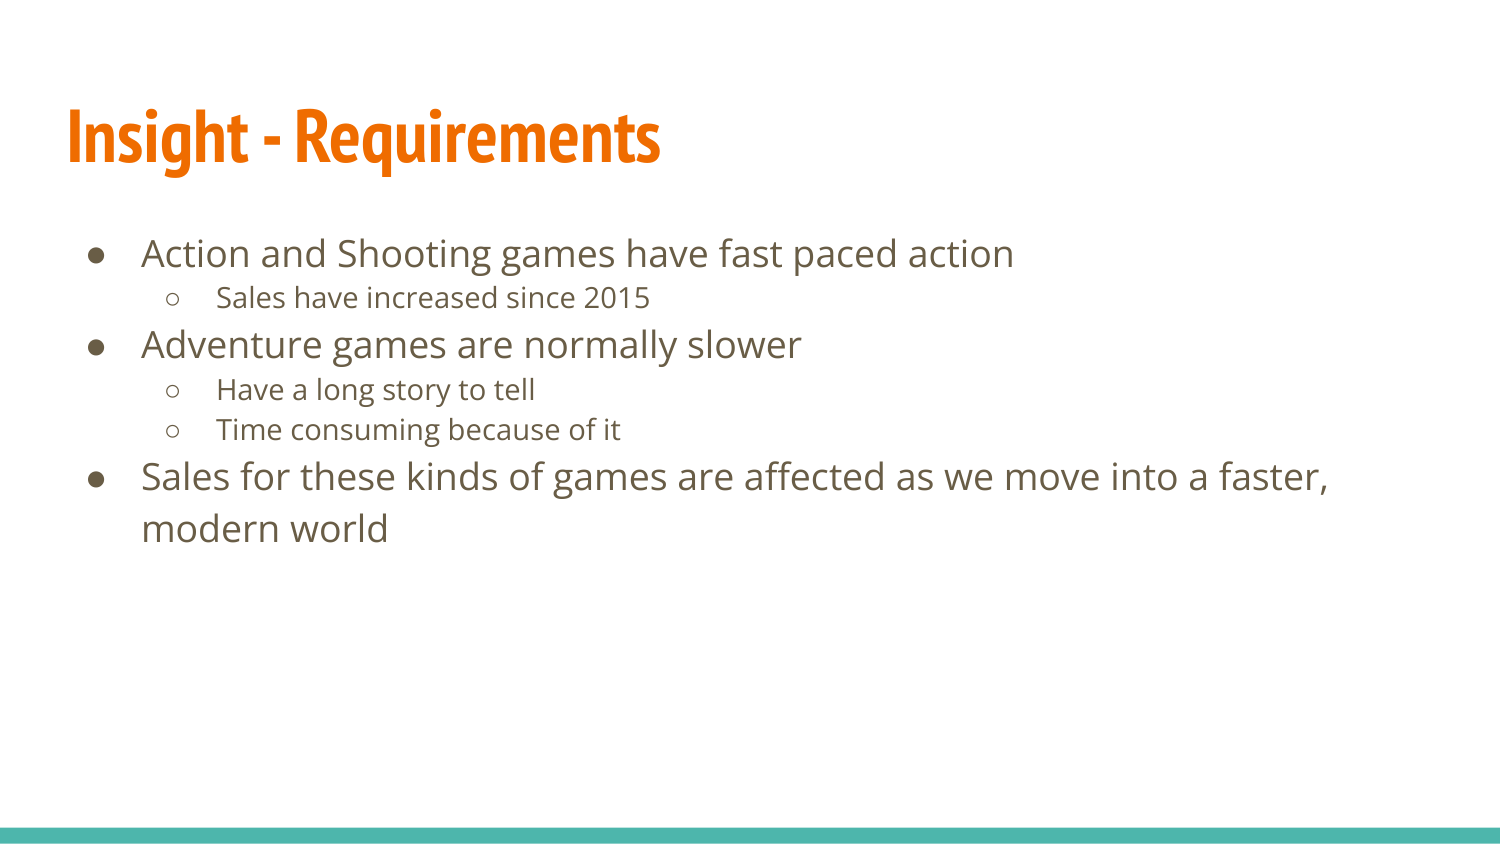

# Insight - Requirements
Action and Shooting games have fast paced action
Sales have increased since 2015
Adventure games are normally slower
Have a long story to tell
Time consuming because of it
Sales for these kinds of games are affected as we move into a faster, modern world